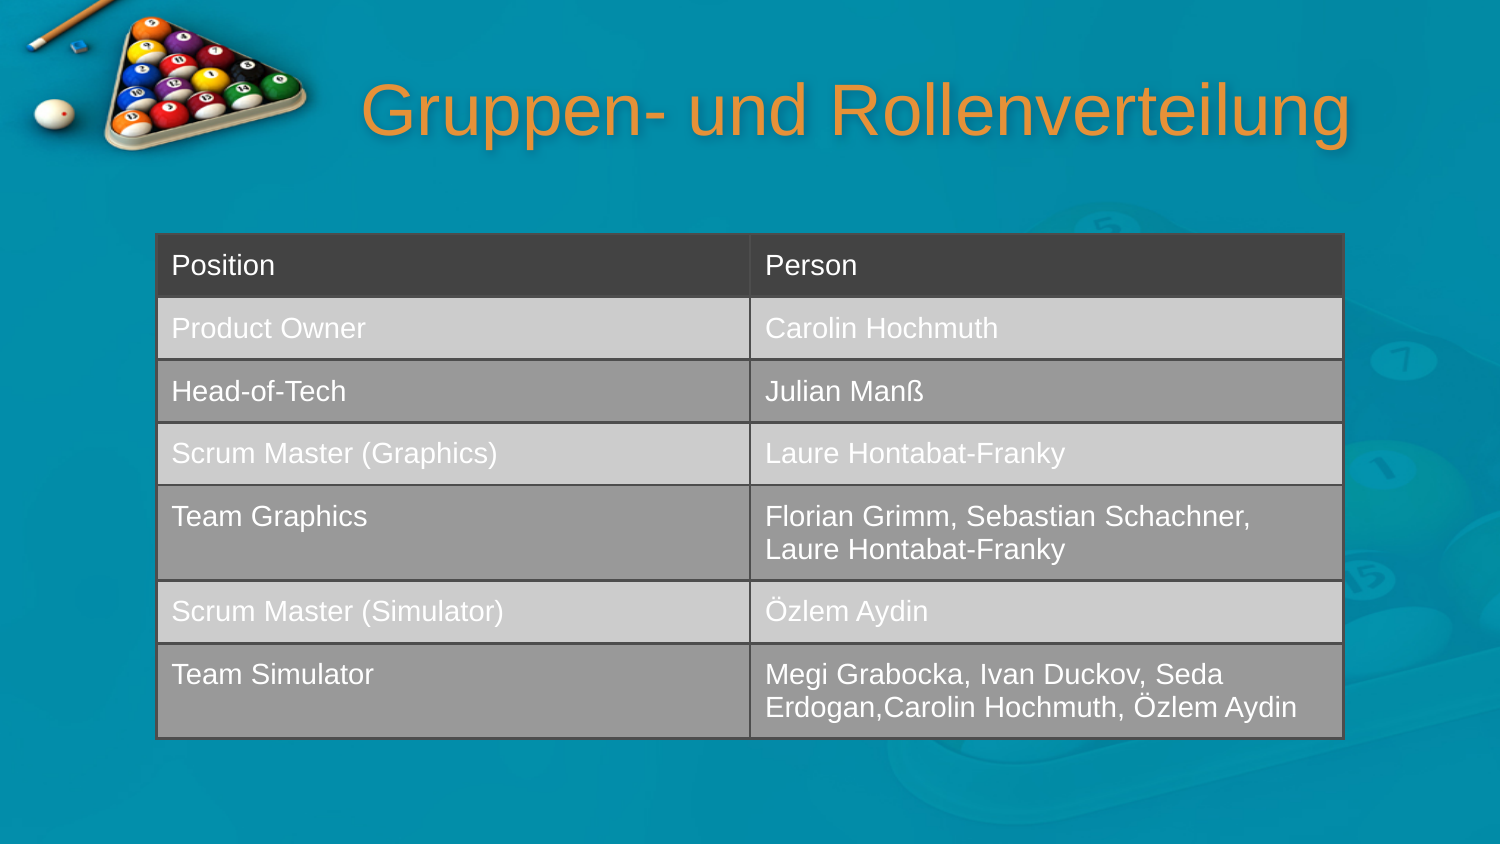

# Gruppen- und Rollenverteilung
| Position | Person |
| --- | --- |
| Product Owner | Carolin Hochmuth |
| Head-of-Tech | Julian Manß |
| Scrum Master (Graphics) | Laure Hontabat-Franky |
| Team Graphics | Florian Grimm, Sebastian Schachner, Laure Hontabat-Franky |
| Scrum Master (Simulator) | Özlem Aydin |
| Team Simulator | Megi Grabocka, Ivan Duckov, Seda Erdogan,Carolin Hochmuth, Özlem Aydin |